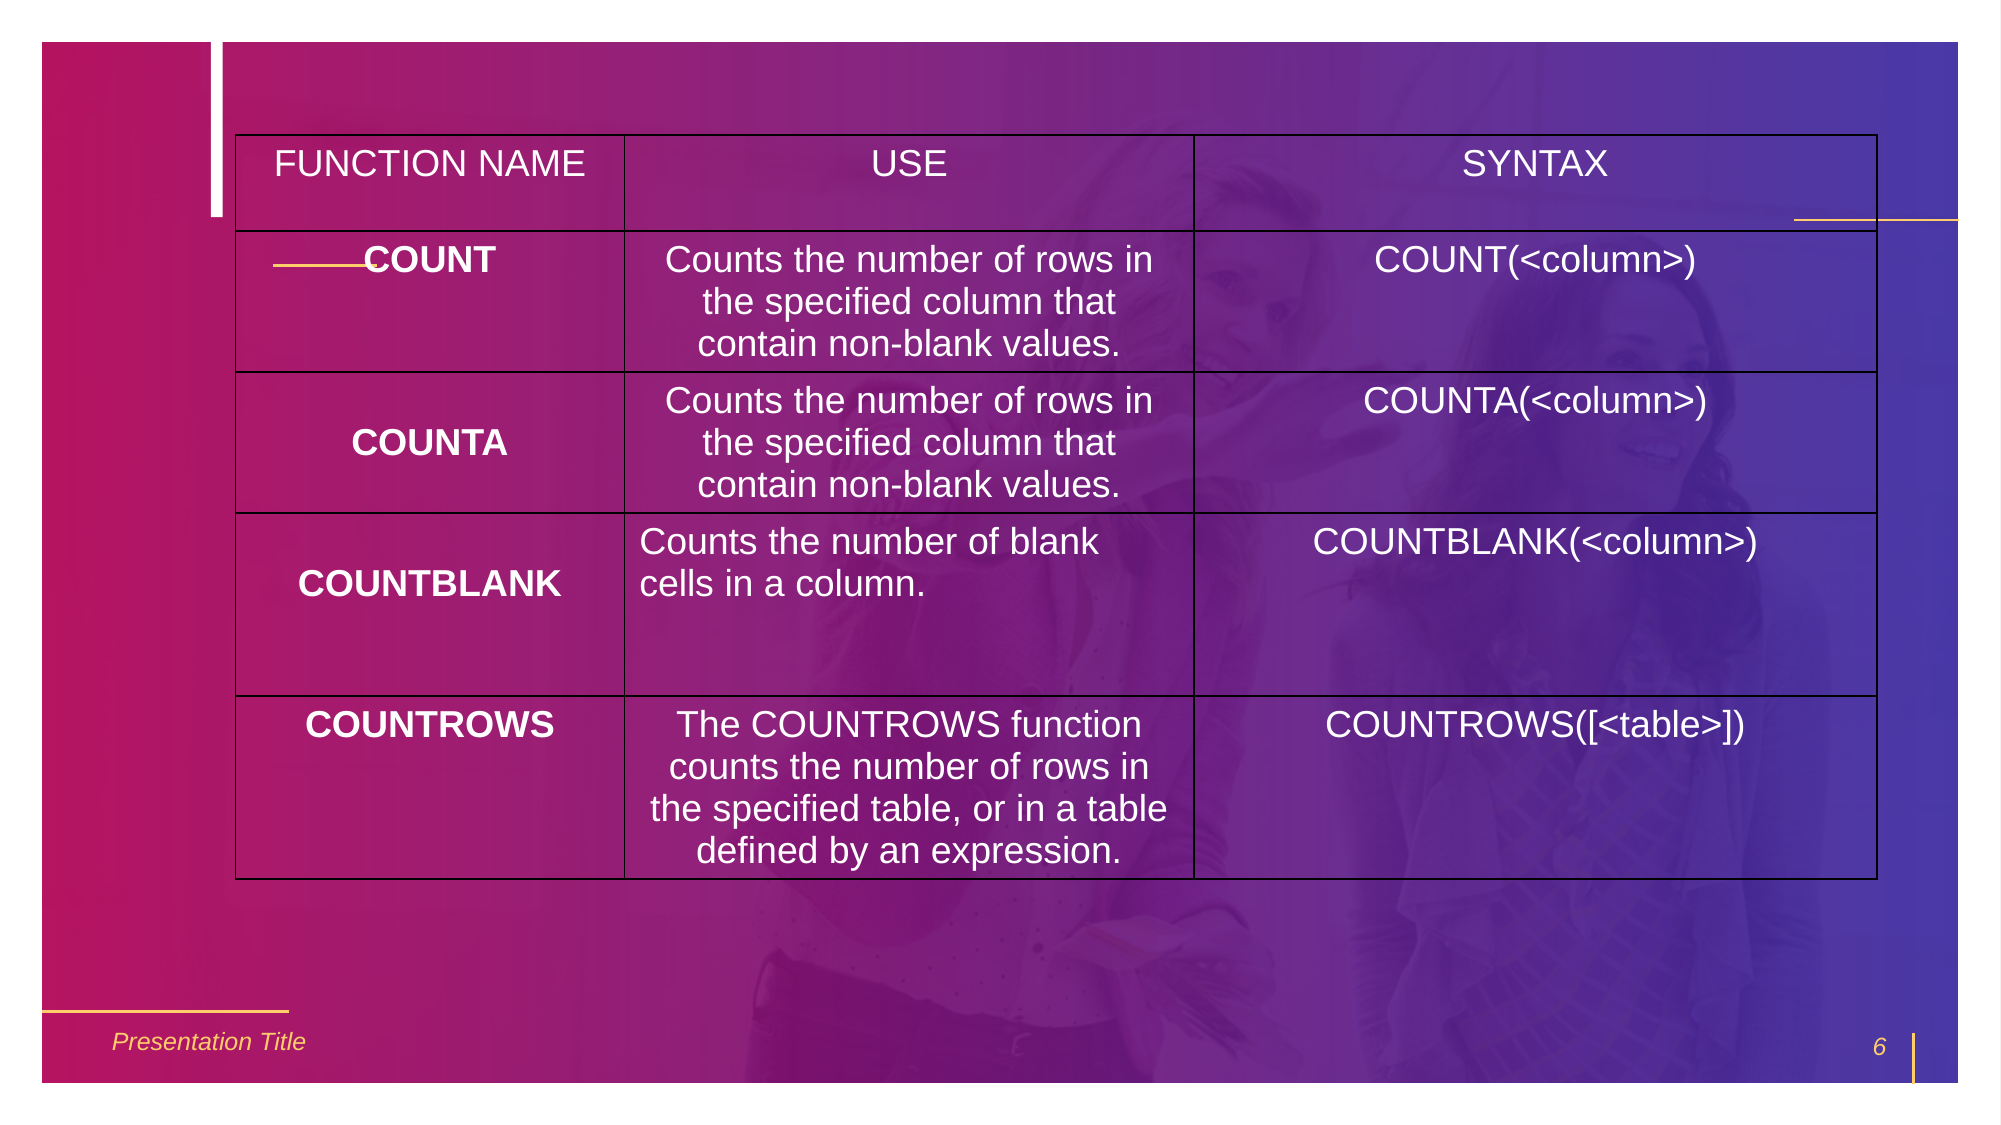

| FUNCTION NAME | USE | SYNTAX |
| --- | --- | --- |
| COUNT | Counts the number of rows in the specified column that contain non-blank values. | COUNT(<column>) |
| COUNTA | Counts the number of rows in the specified column that contain non-blank values. | COUNTA(<column>) |
| COUNTBLANK | Counts the number of blank cells in a column. | COUNTBLANK(<column>) |
| COUNTROWS | The COUNTROWS function counts the number of rows in the specified table, or in a table defined by an expression. | COUNTROWS([<table>]) |

Presentation Title
6